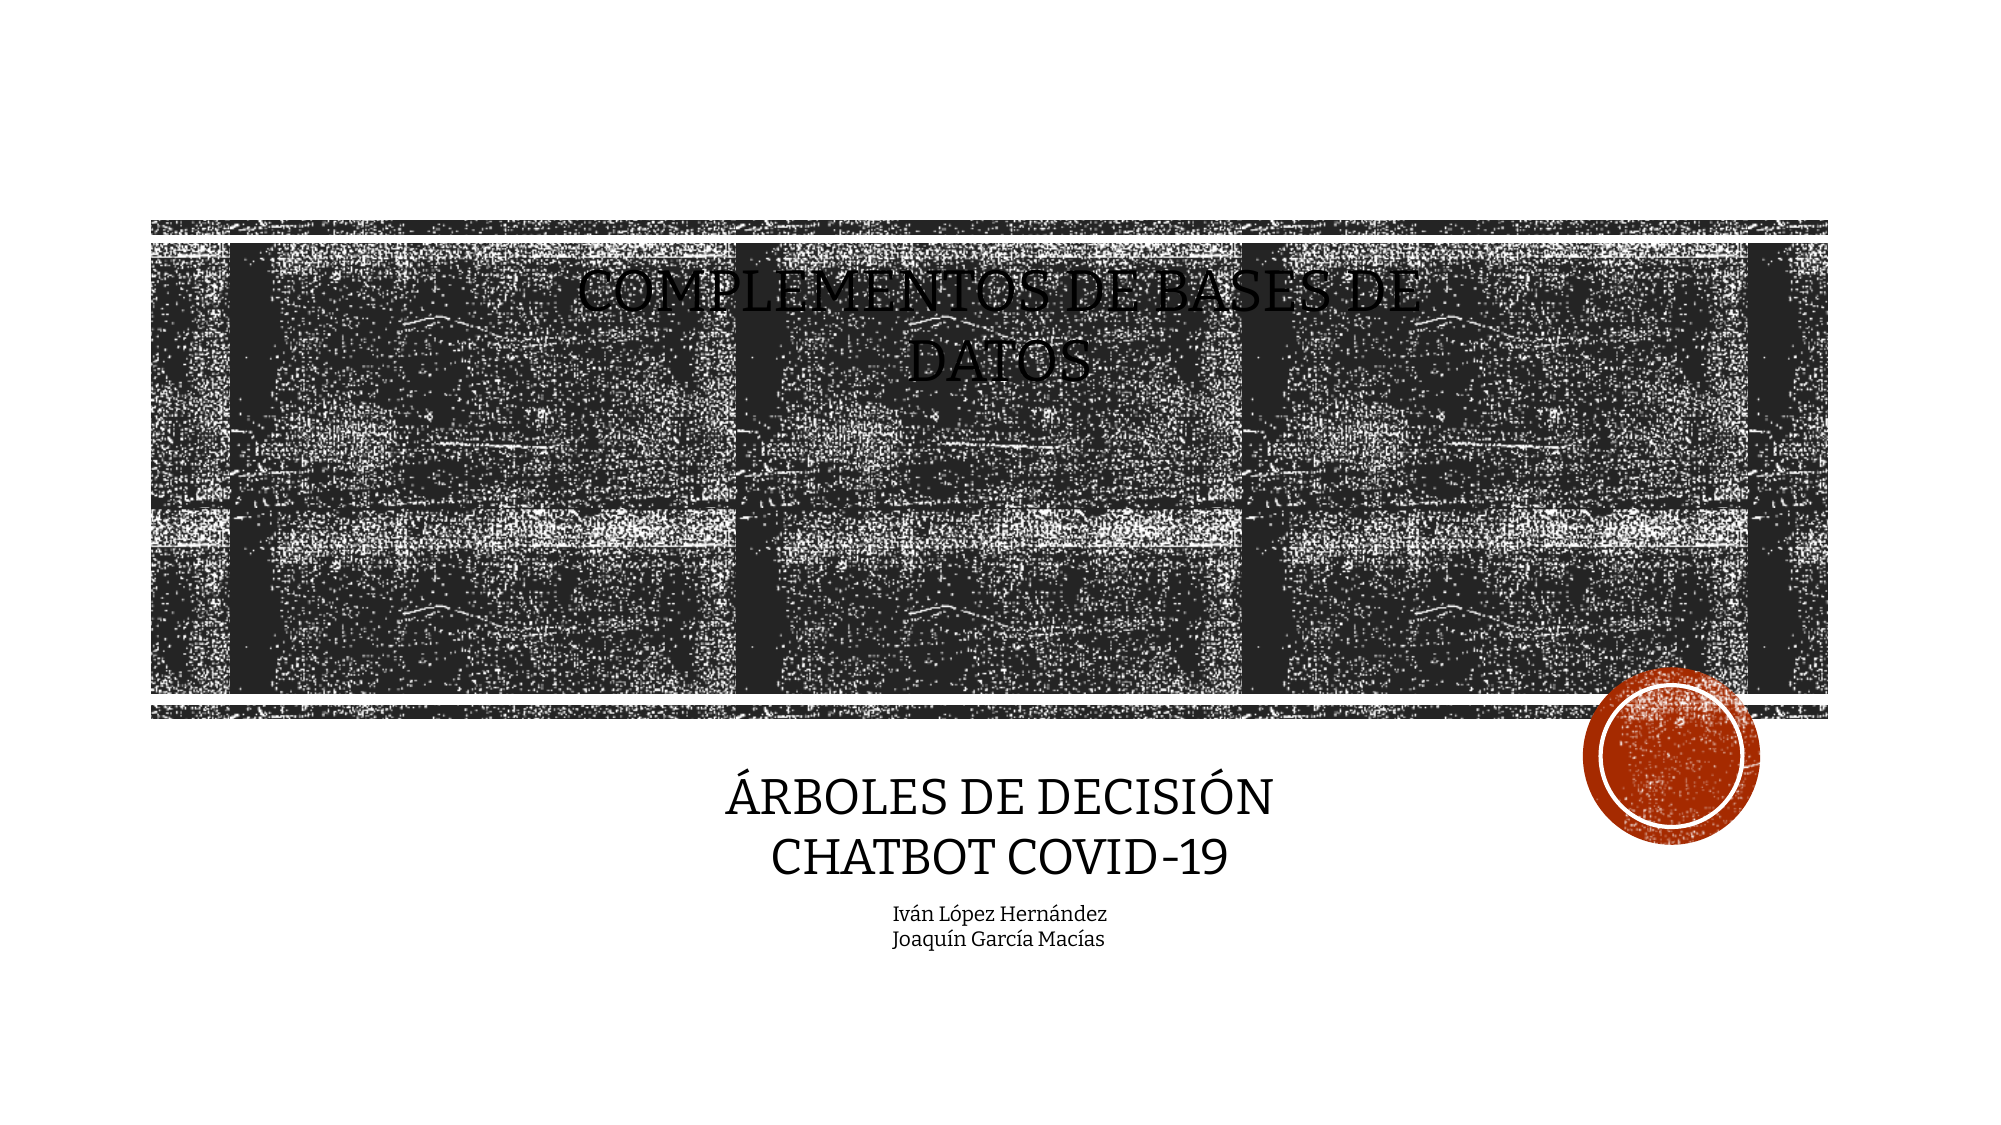

COMPLEMENTOS DE BASES DE DATOS
ÁRBOLES DE DECISIÓN
CHATBOT COVID-19
Iván López Hernández
Joaquín García Macías